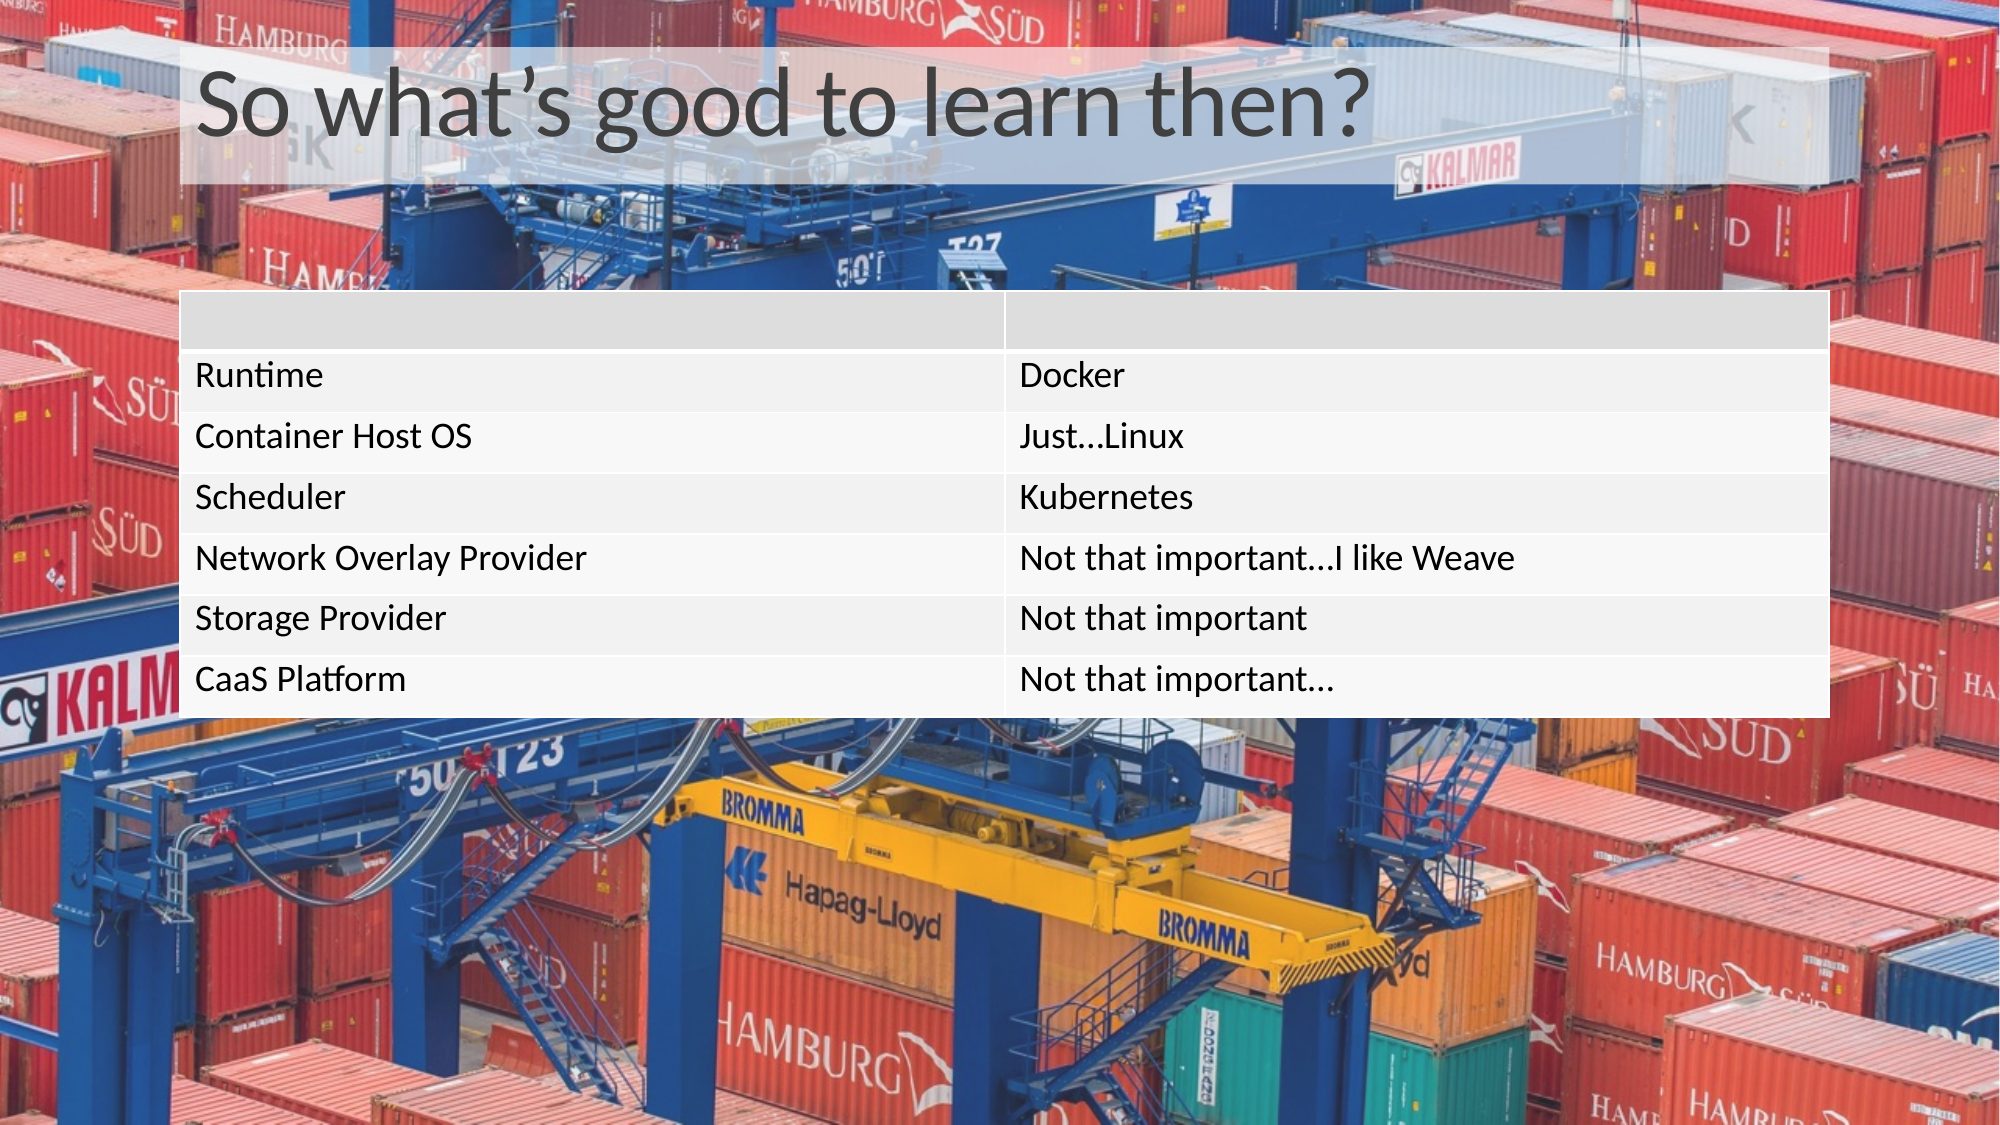

# So what’s good to learn then?
|  |  |
| --- | --- |
| Runtime | Docker |
| Container Host OS | Just…Linux |
| Scheduler | Kubernetes |
| Network Overlay Provider | Not that important…I like Weave |
| Storage Provider | Not that important |
| CaaS Platform | Not that important… |